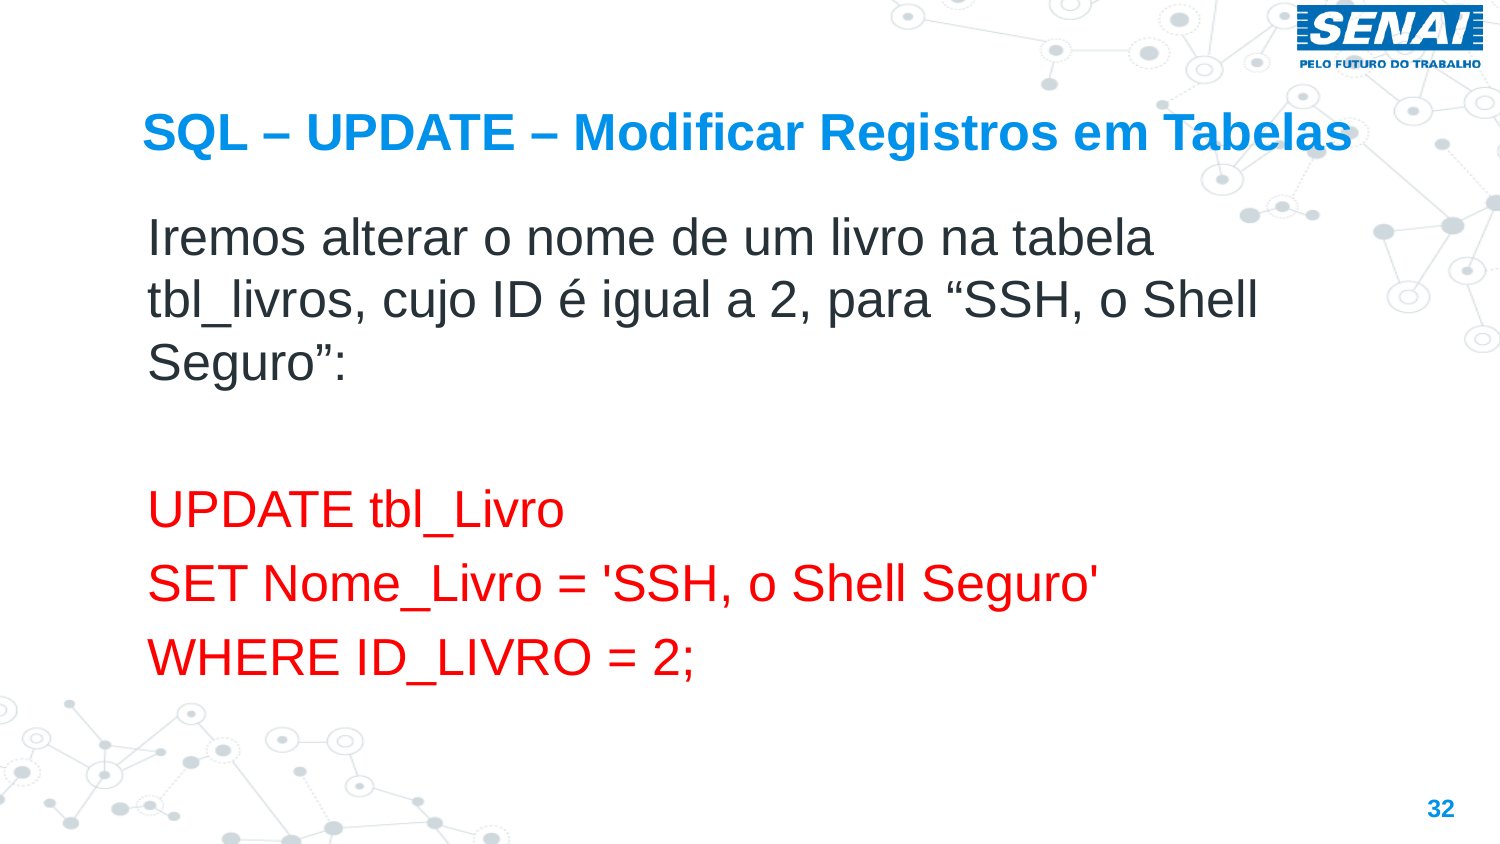

# SQL – UPDATE – Modificar Registros em Tabelas
Iremos alterar o nome de um livro na tabela tbl_livros, cujo ID é igual a 2, para “SSH, o Shell Seguro”:

UPDATE tbl_Livro
SET Nome_Livro = 'SSH, o Shell Seguro'
WHERE ID_LIVRO = 2;
32